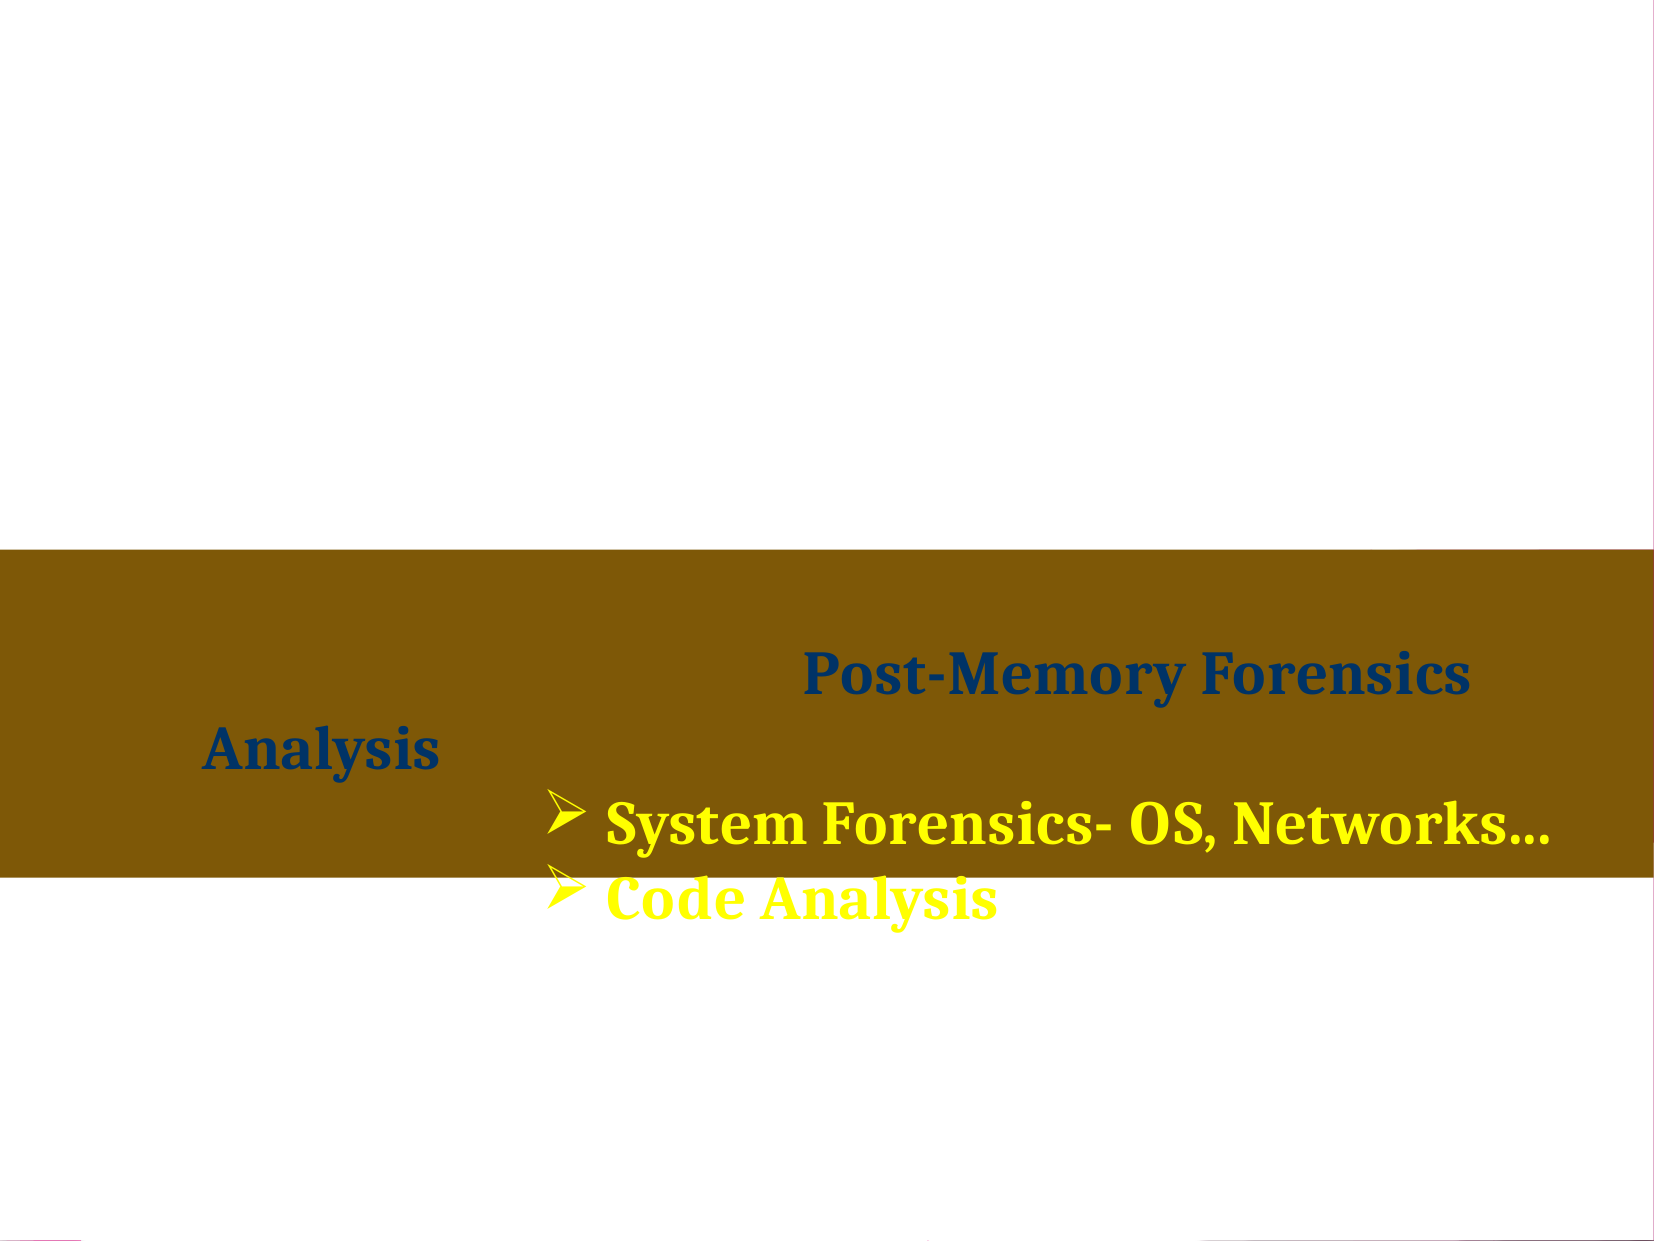

Post-Memory Forensics Analysis
 System Forensics- OS, Networks...
 Code Analysis